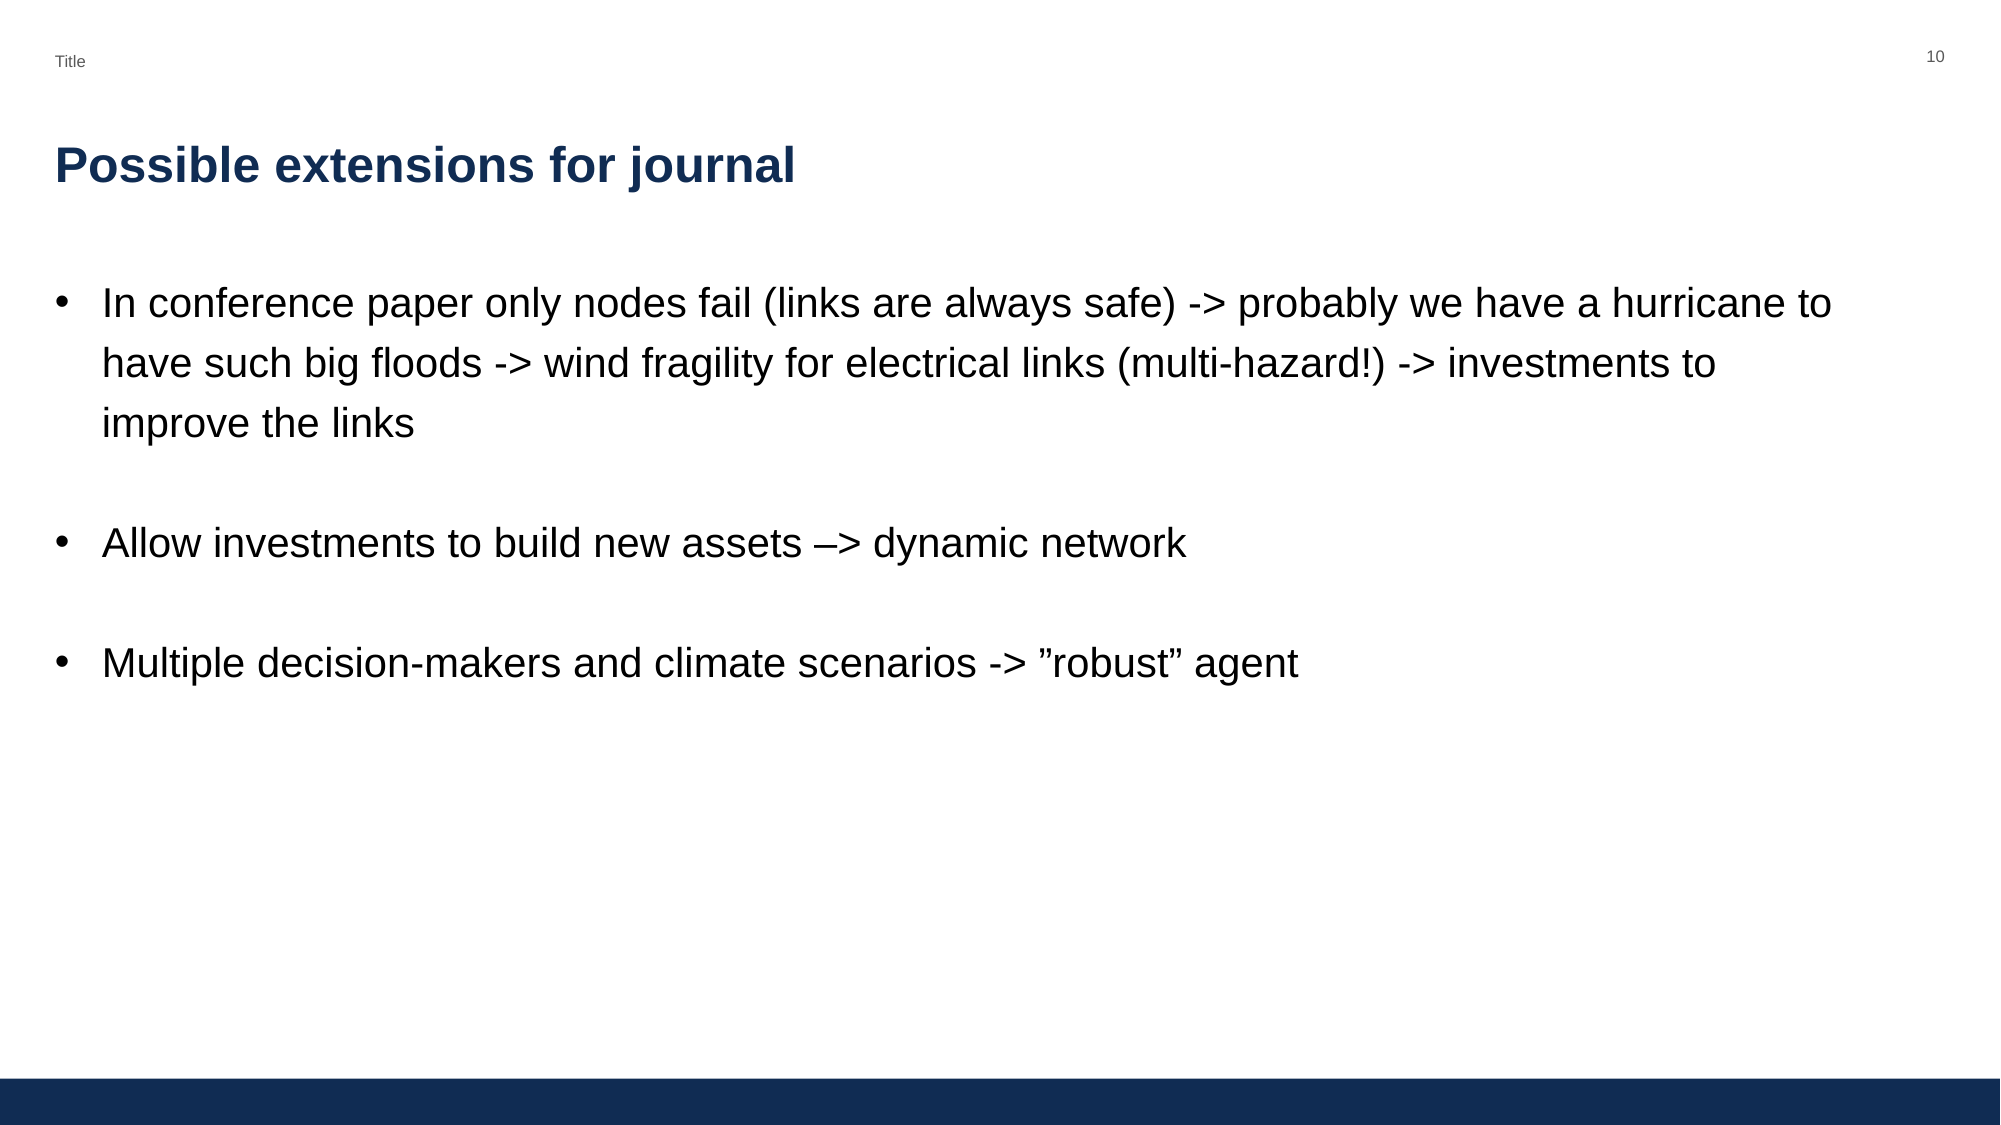

10
Title
# Possible extensions for journal
In conference paper only nodes fail (links are always safe) -> probably we have a hurricane to have such big floods -> wind fragility for electrical links (multi-hazard!) -> investments to improve the links

Allow investments to build new assets –> dynamic network

Multiple decision-makers and climate scenarios -> ”robust” agent